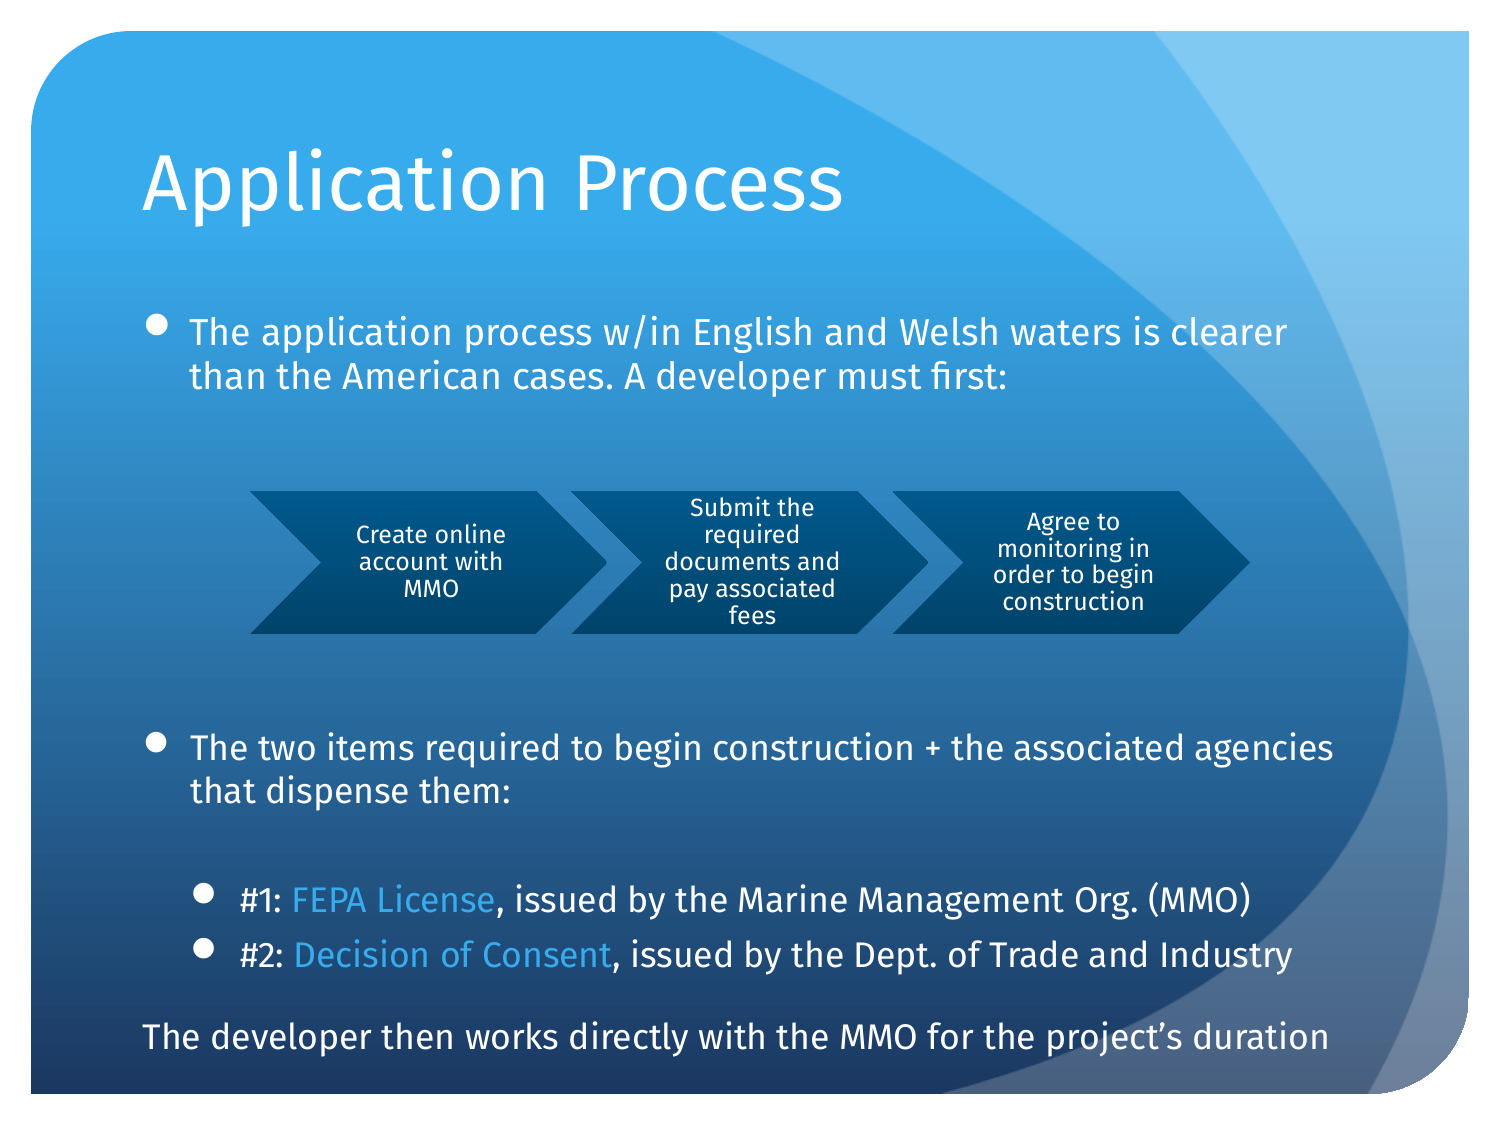

# Application Process
Create online account with MMO
Submit the required documents and pay associated fees
Agree to monitoring in order to begin construction
The application process w/in English and Welsh waters is clearer than the American cases. A developer must first:

The two items required to begin construction + the associated agencies that dispense them:

#1: FEPA License, issued by the Marine Management Org. (MMO)
#2: Decision of Consent, issued by the Dept. of Trade and Industry
The developer then works directly with the MMO for the project’s duration